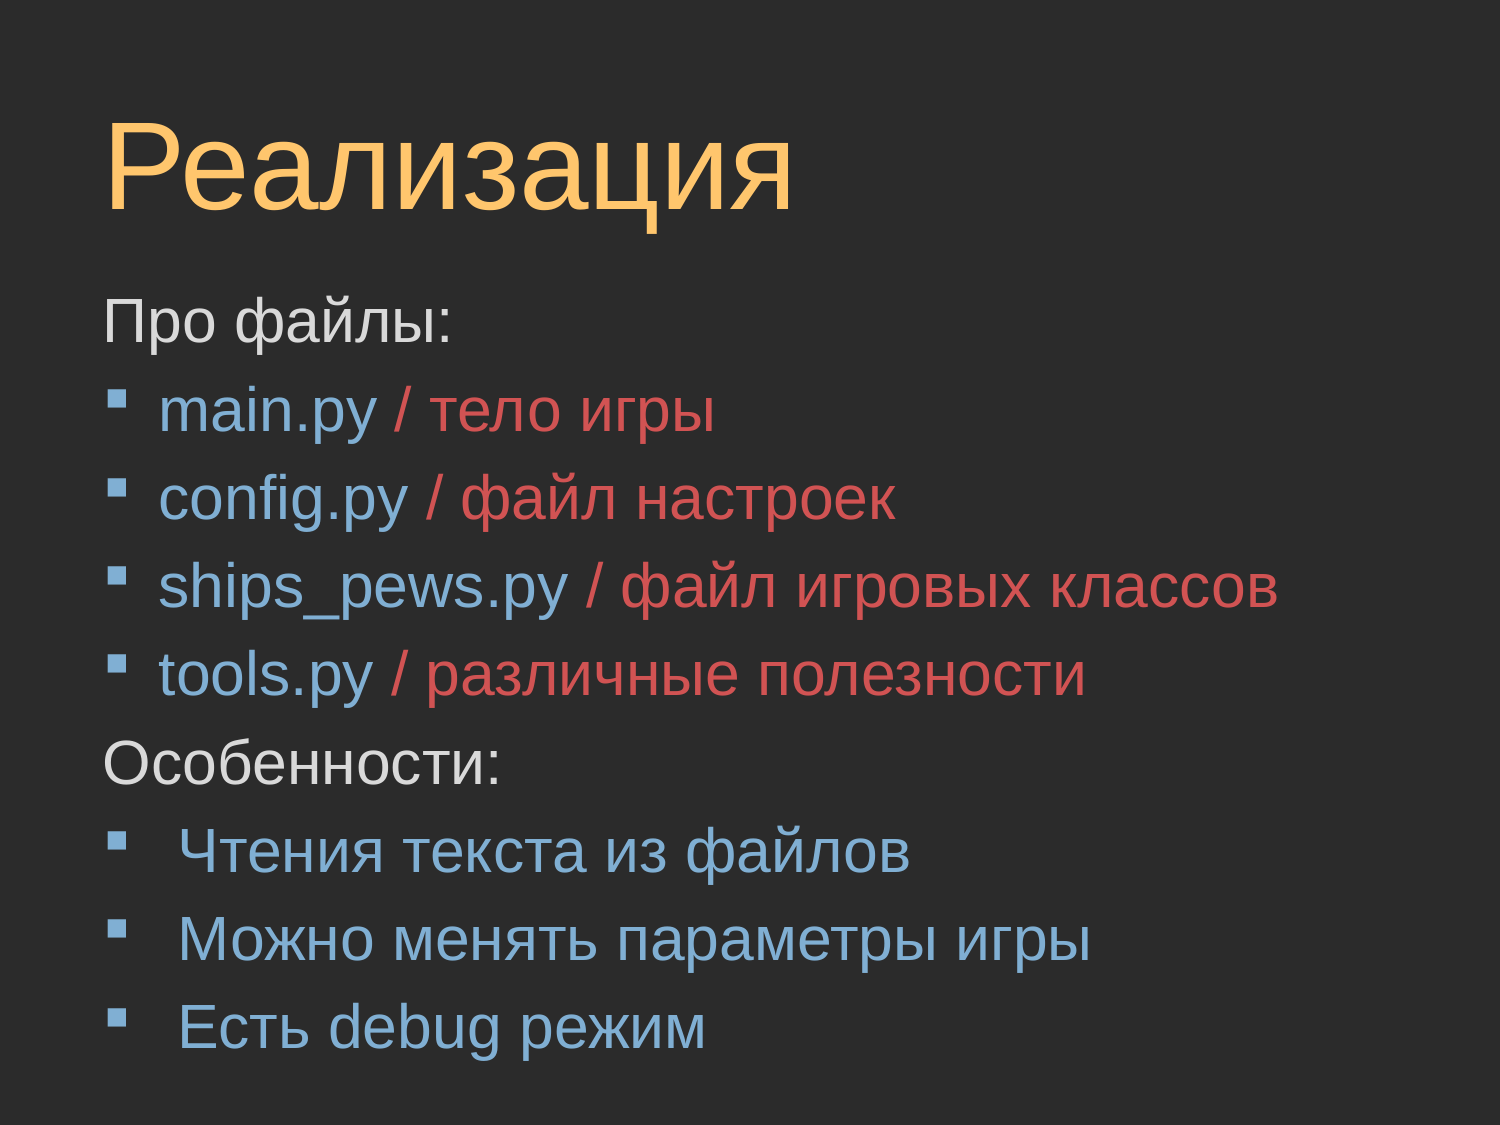

# Реализация
Про файлы:
main.py / тело игры
config.py / файл настроек
ships_pews.py / файл игровых классов
tools.py / различные полезности
Особенности:
Чтения текста из файлов
Можно менять параметры игры
Есть debug режим